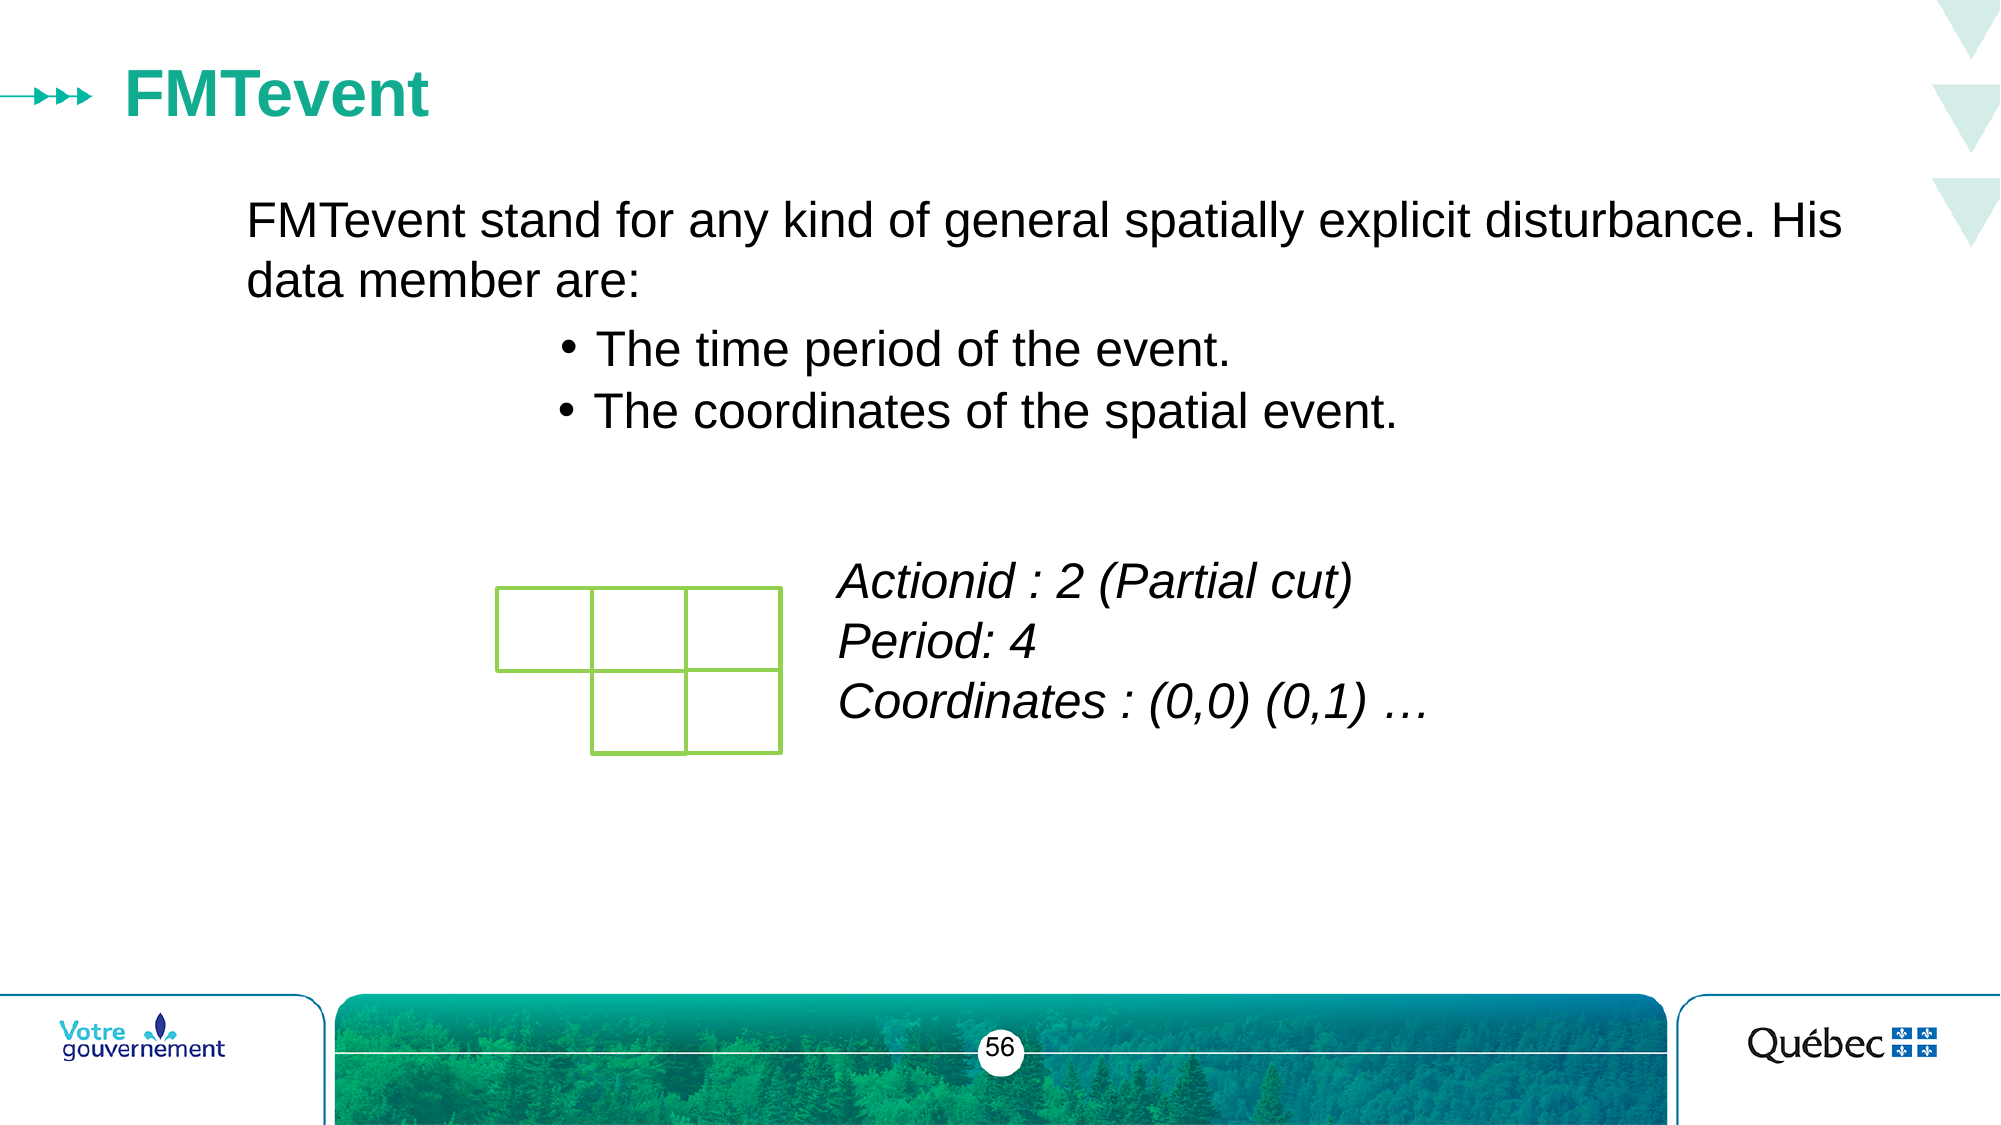

# FMTevent
FMTevent stand for any kind of general spatially explicit disturbance. His data member are:

The time period of the event.
The coordinates of the spatial event.
Actionid : 2 (Partial cut)
Period: 4
Coordinates : (0,0) (0,1) …

56